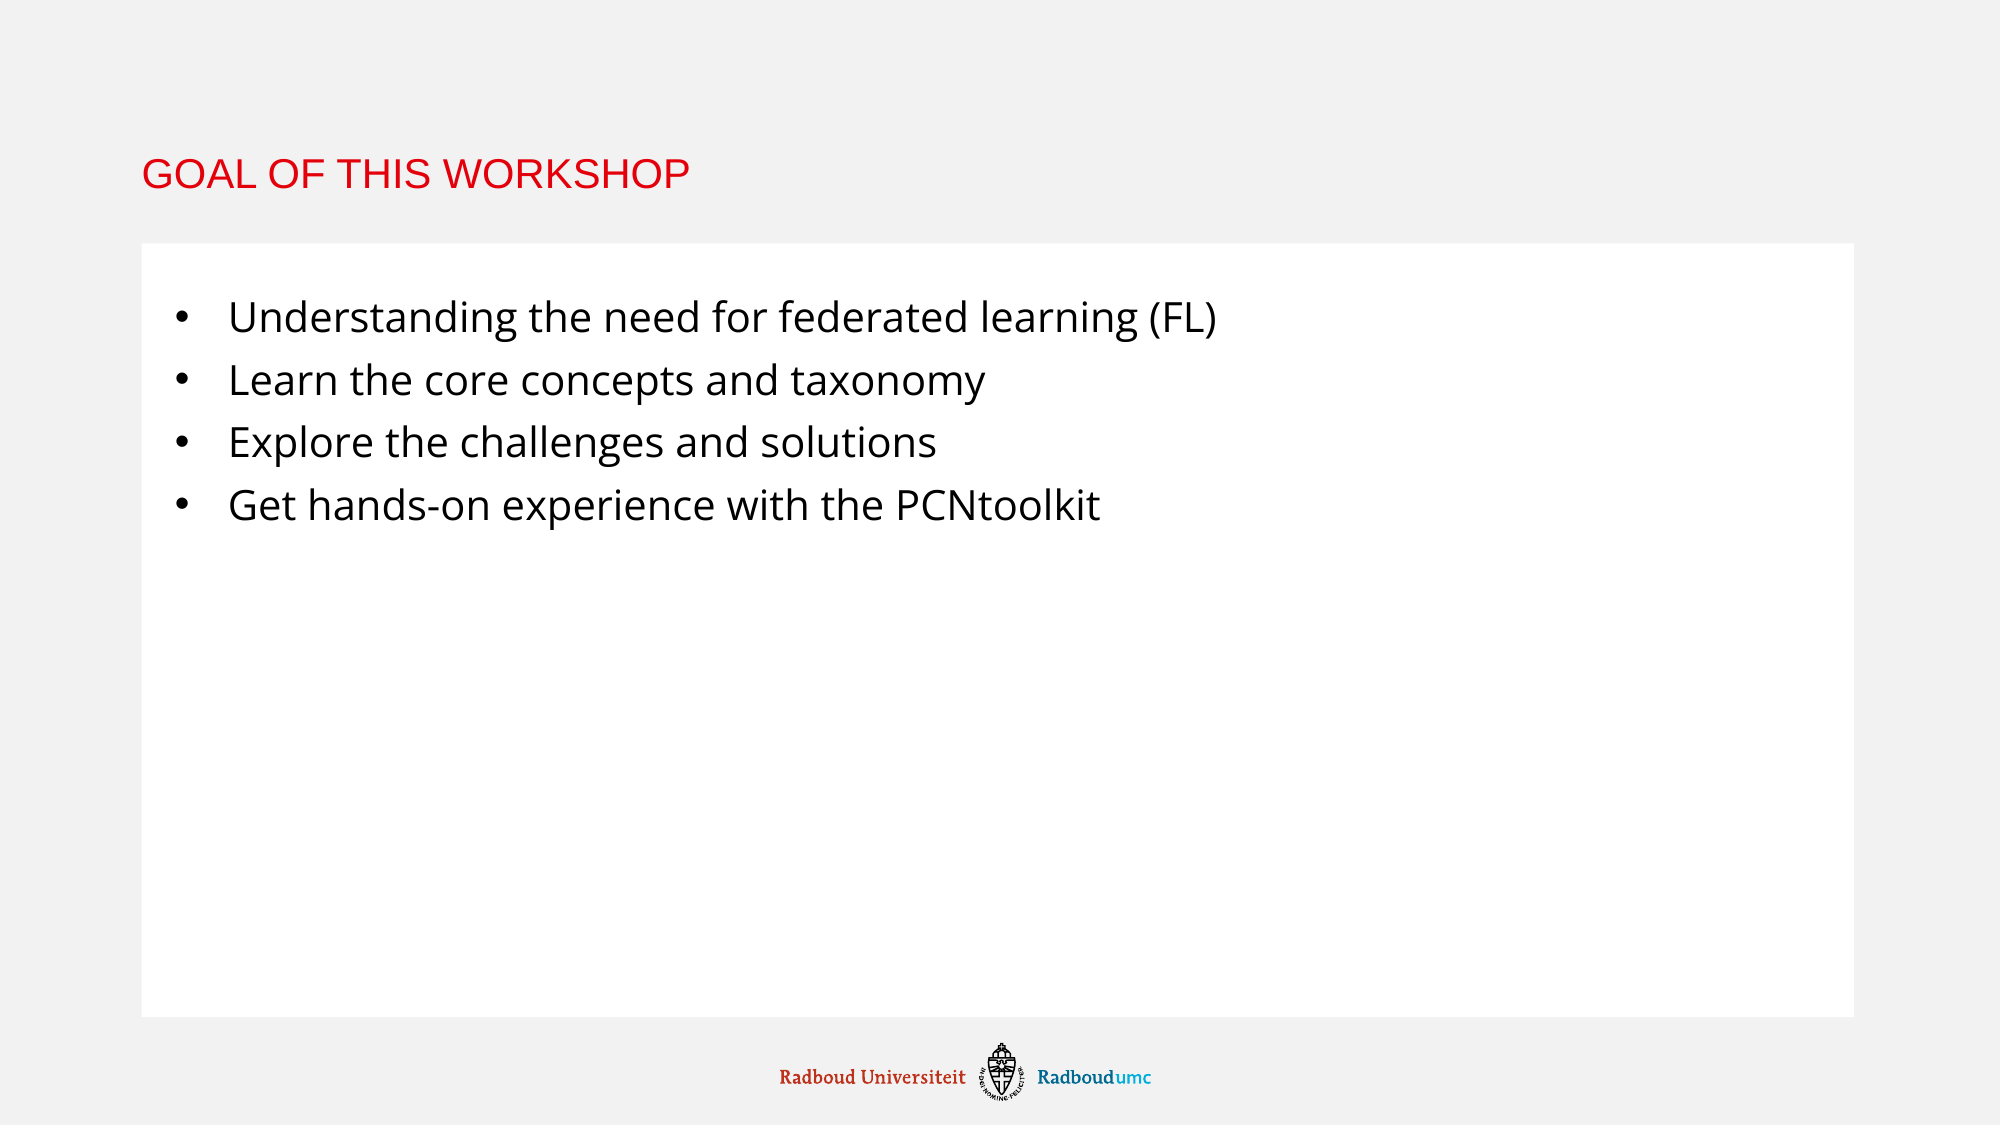

# Goal of this workshop
Understanding the need for federated learning (FL)
Learn the core concepts and taxonomy
Explore the challenges and solutions
Get hands-on experience with the PCNtoolkit